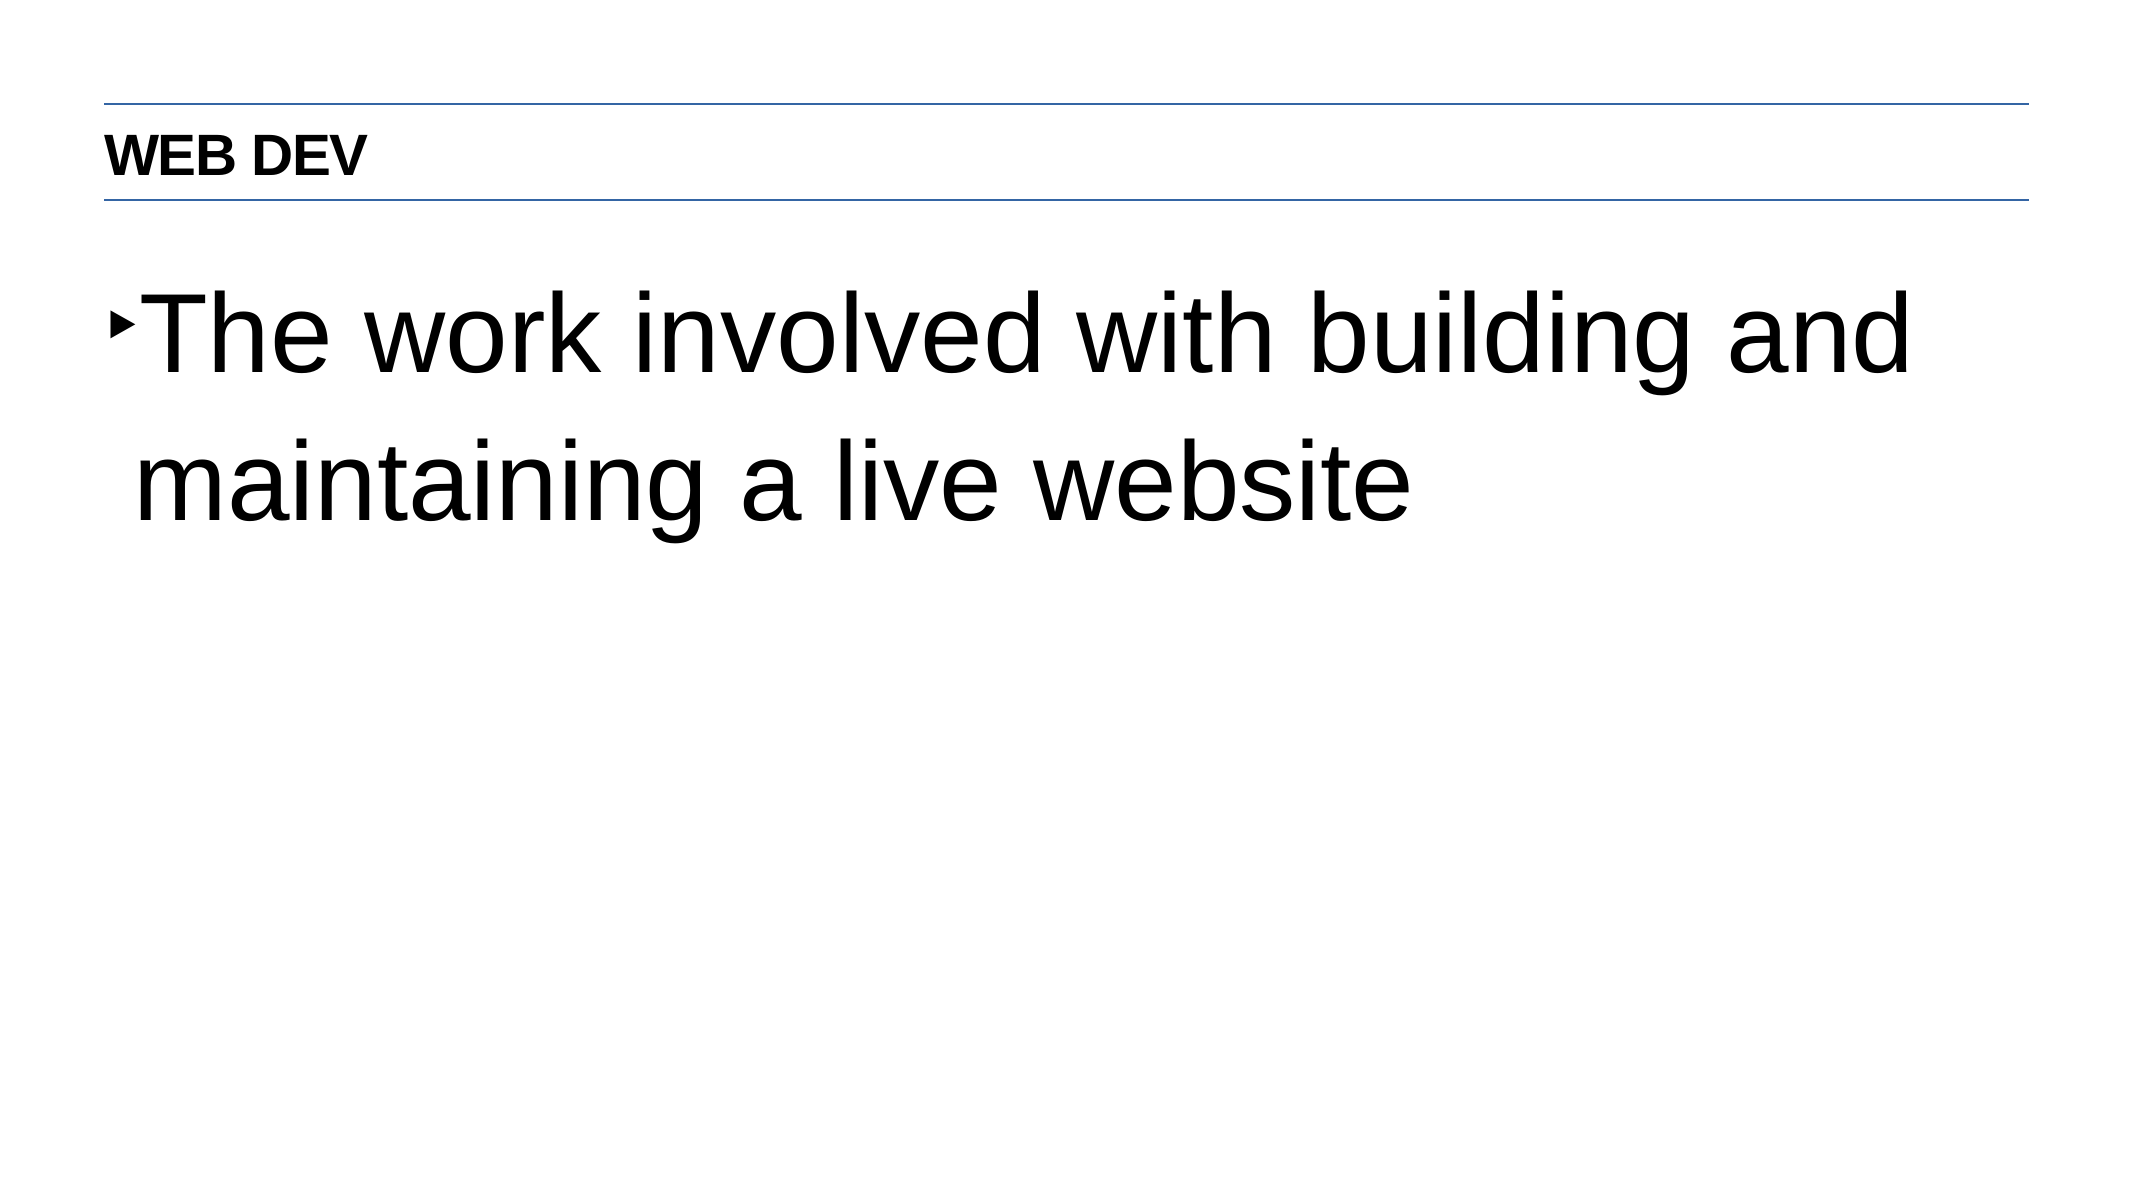

Web dev

The work involved with building and maintaining a live website